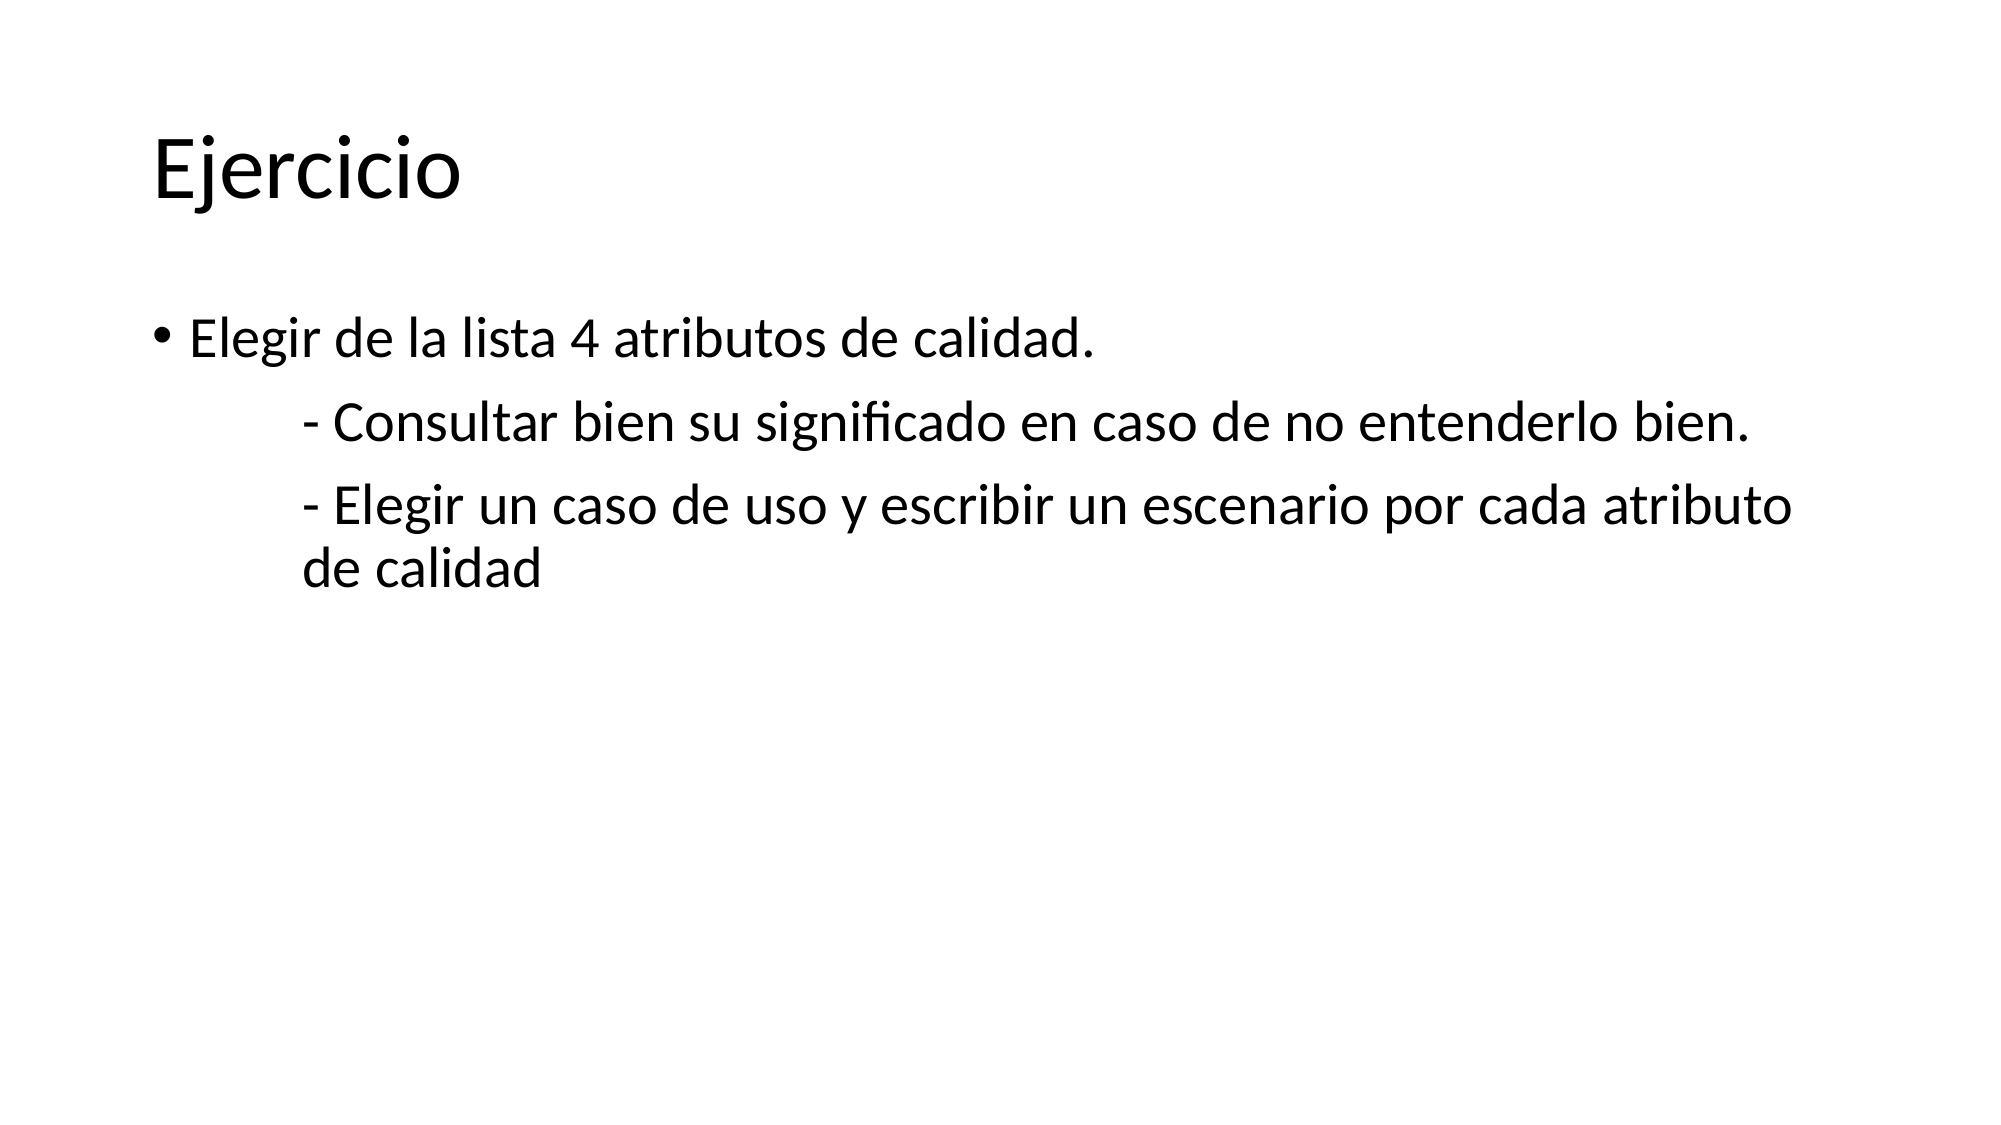

# Ejercicio
Elegir de la lista 4 atributos de calidad.
	- Consultar bien su significado en caso de no entenderlo bien.
	- Elegir un caso de uso y escribir un escenario por cada atributo 	de calidad